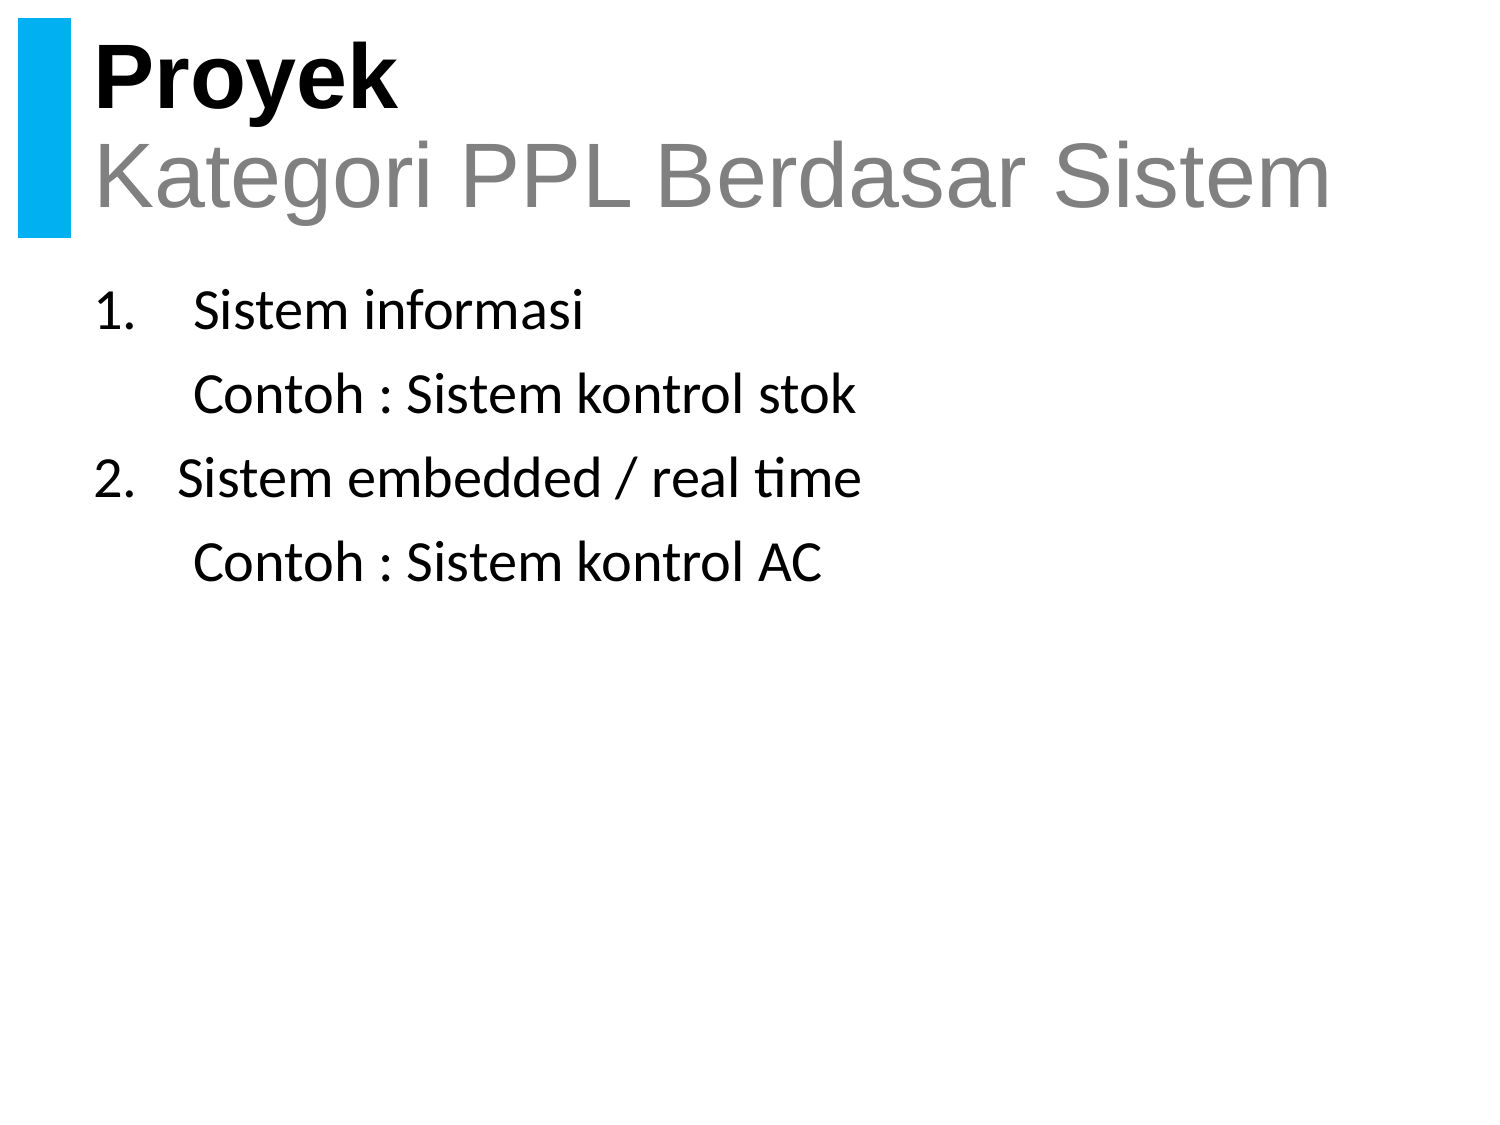

# Proyek Kategori PPL Berdasar Sistem
Sistem informasi
	Contoh : Sistem kontrol stok
2.   Sistem embedded / real time
	Contoh : Sistem kontrol AC